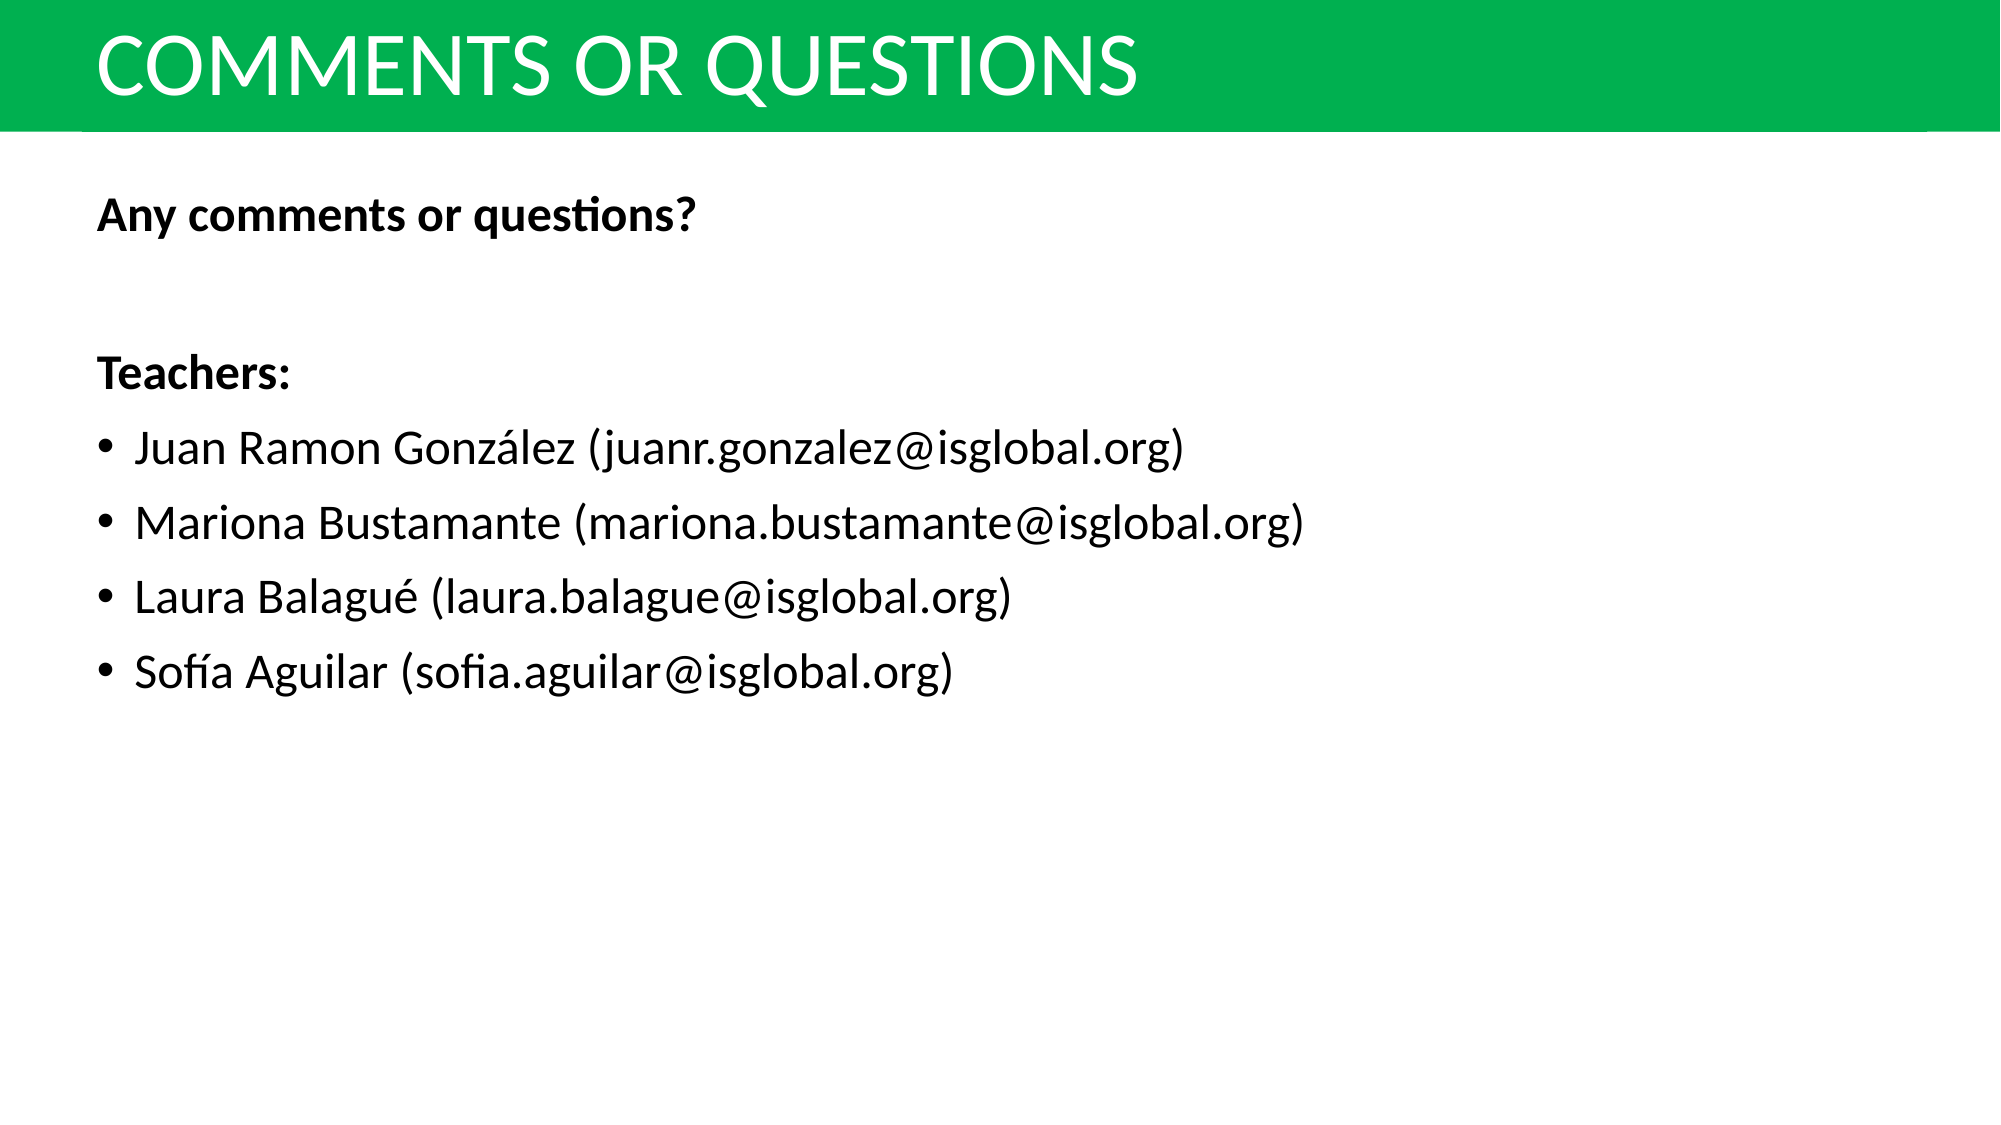

# COMMENTS OR QUESTIONS
Any comments or questions?

Teachers:
Juan Ramon González (juanr.gonzalez@isglobal.org)
Mariona Bustamante (mariona.bustamante@isglobal.org)
Laura Balagué (laura.balague@isglobal.org)
Sofía Aguilar (sofia.aguilar@isglobal.org)